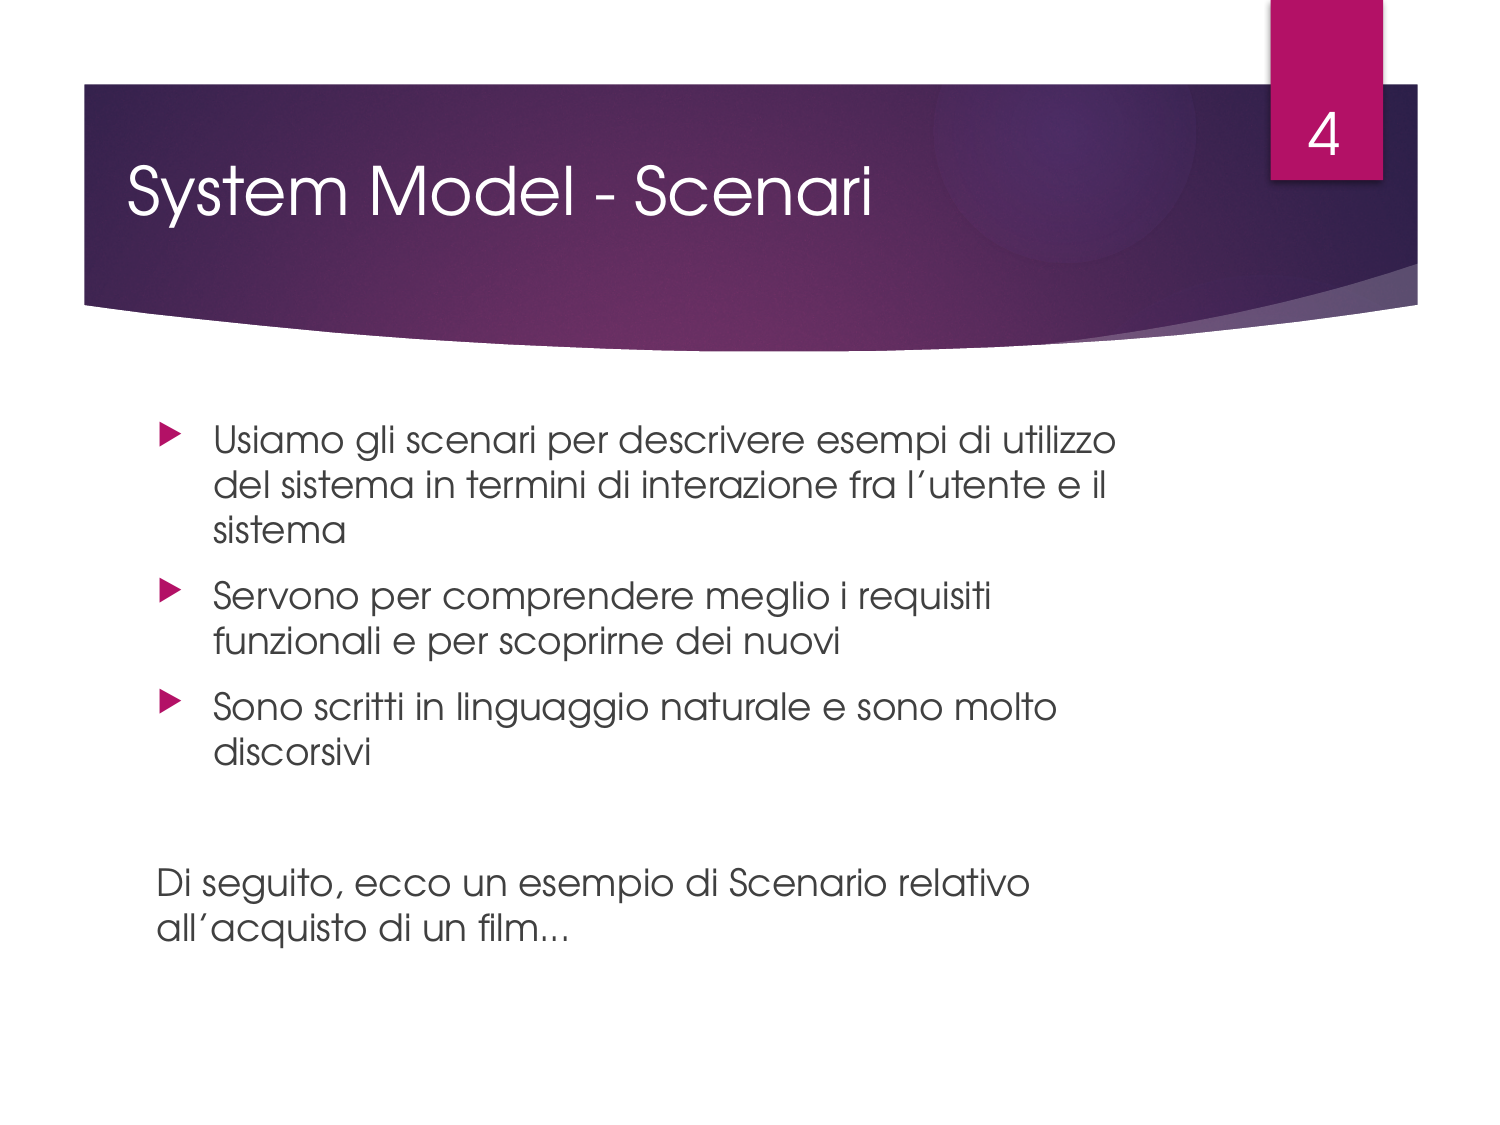

4
# System Model - Scenari
Usiamo gli scenari per descrivere esempi di utilizzo del sistema in termini di interazione fra l’utente e il sistema
Servono per comprendere meglio i requisiti funzionali e per scoprirne dei nuovi
Sono scritti in linguaggio naturale e sono molto discorsivi

Di seguito, ecco un esempio di Scenario relativo all’acquisto di un film...